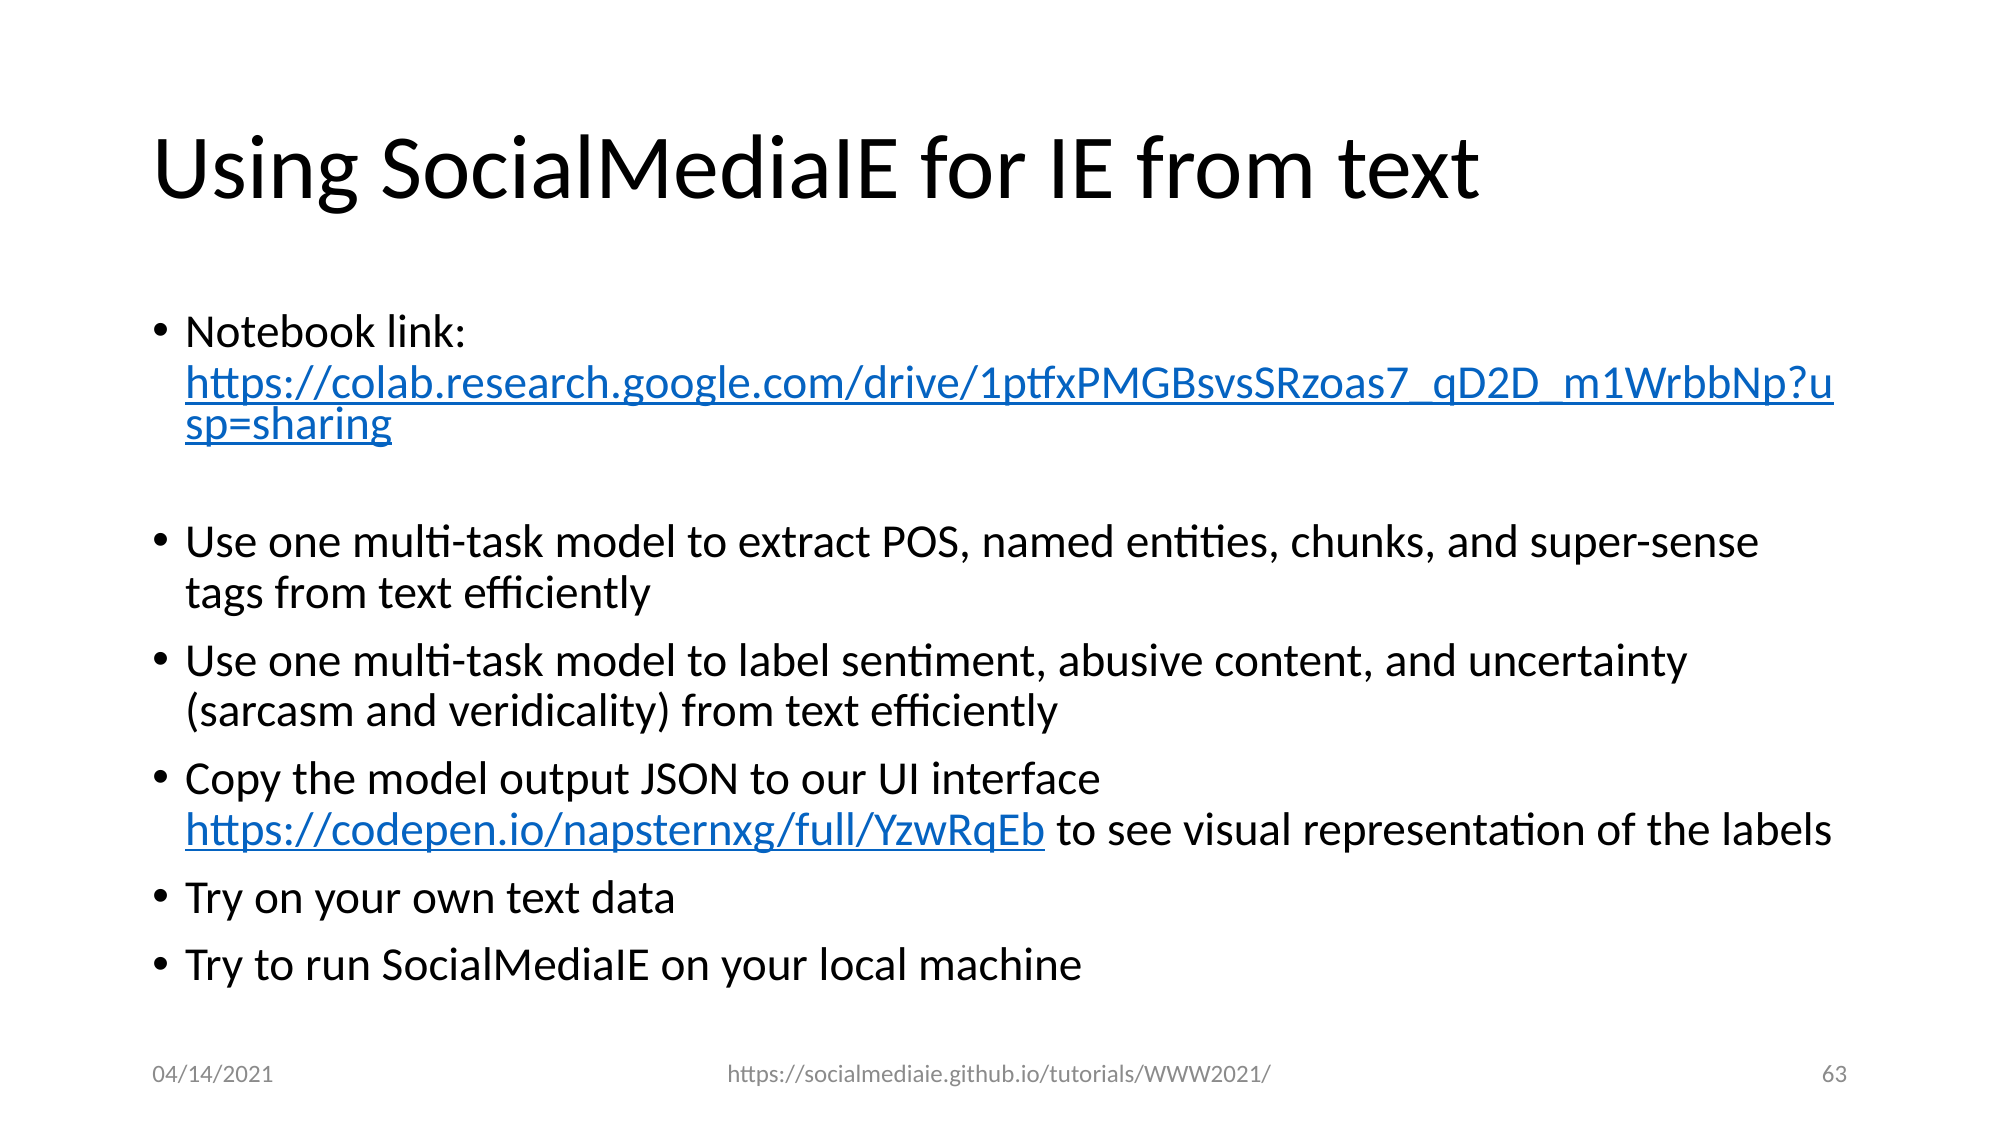

# Using SocialMediaIE for IE from text
Notebook link: https://colab.research.google.com/drive/1ptfxPMGBsvsSRzoas7_qD2D_m1WrbbNp?usp=sharing
Use one multi-task model to extract POS, named entities, chunks, and super-sense tags from text efficiently
Use one multi-task model to label sentiment, abusive content, and uncertainty (sarcasm and veridicality) from text efficiently
Copy the model output JSON to our UI interface https://codepen.io/napsternxg/full/YzwRqEb to see visual representation of the labels
Try on your own text data
Try to run SocialMediaIE on your local machine

04/14/2021
https://socialmediaie.github.io/tutorials/WWW2021/
63